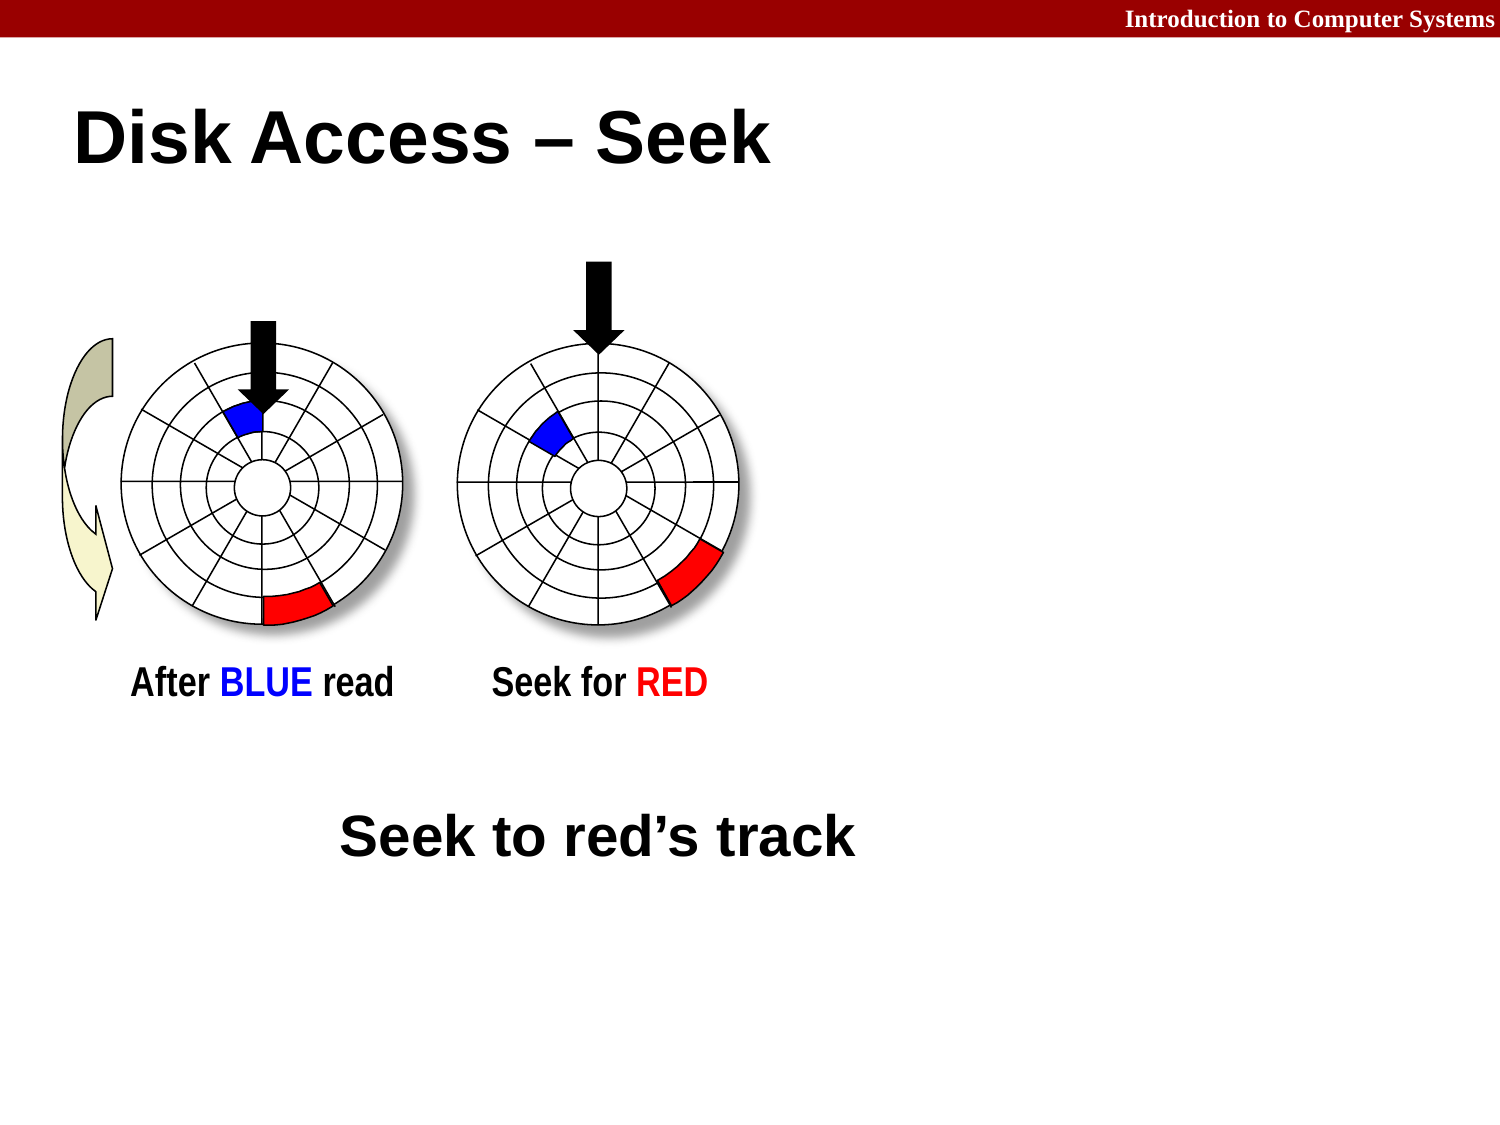

# Disk Access – Seek

After BLUE read
Seek for RED
Seek to red’s track